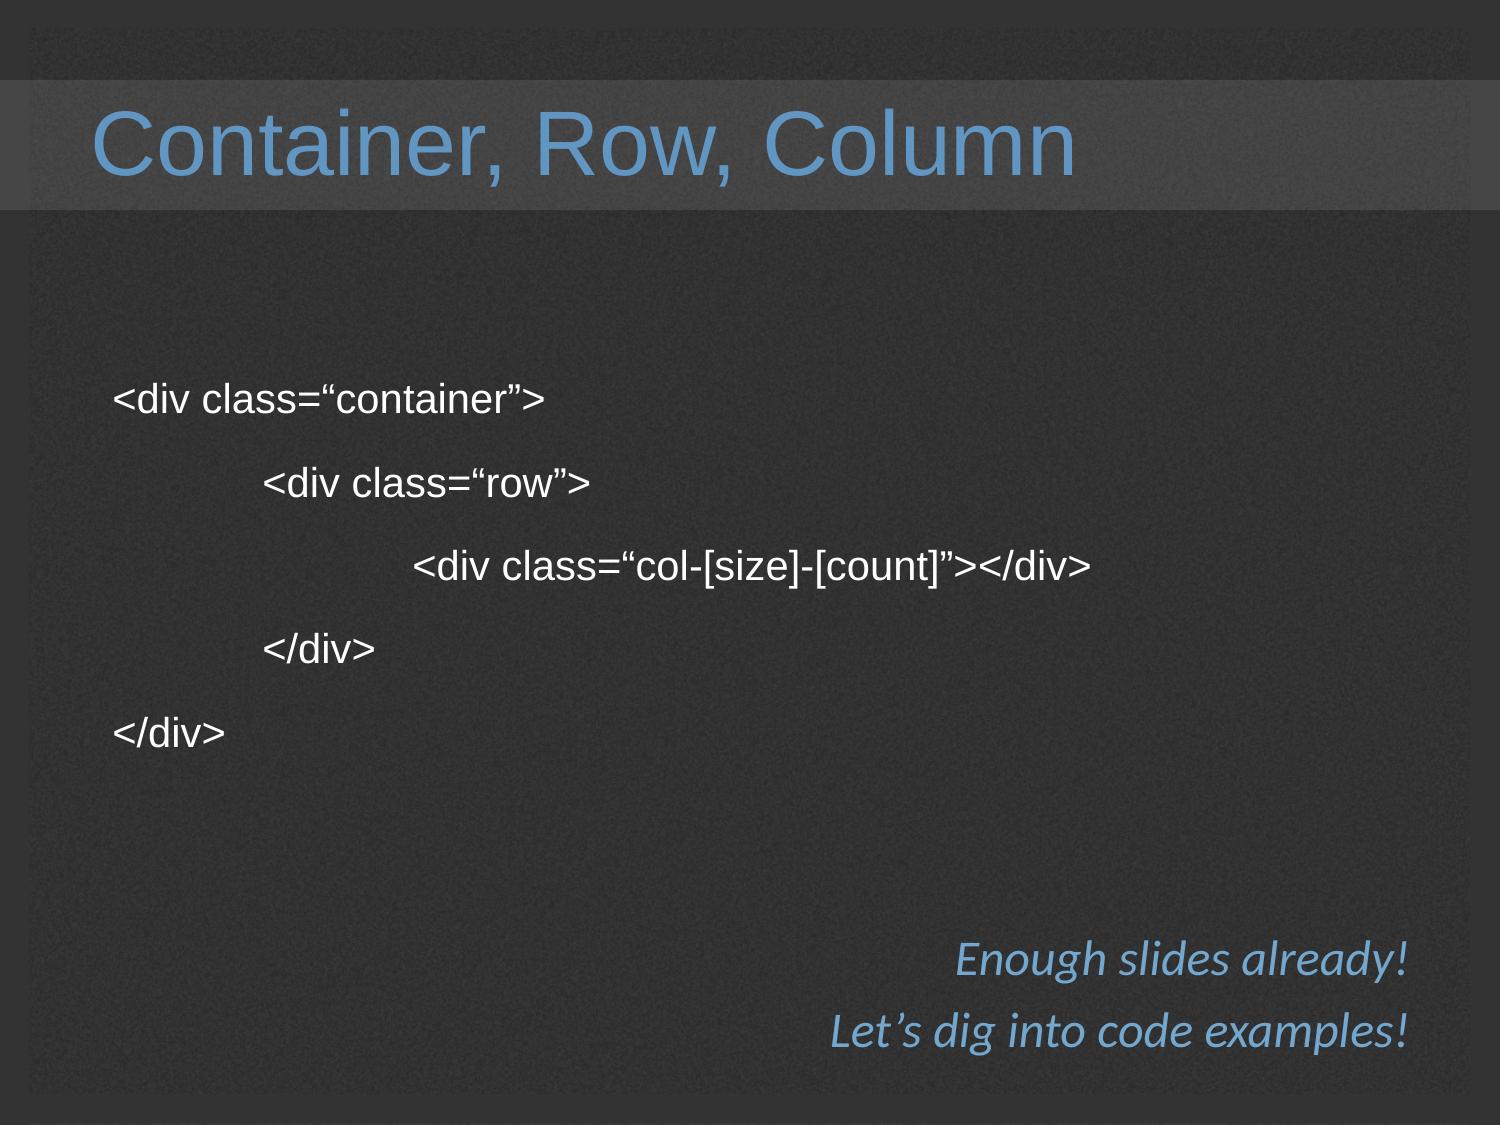

# Container, Row, Column
<div class=“container”>
	<div class=“row”>
		<div class=“col-[size]-[count]”></div>
	</div>
</div>
Enough slides already!
Let’s dig into code examples!